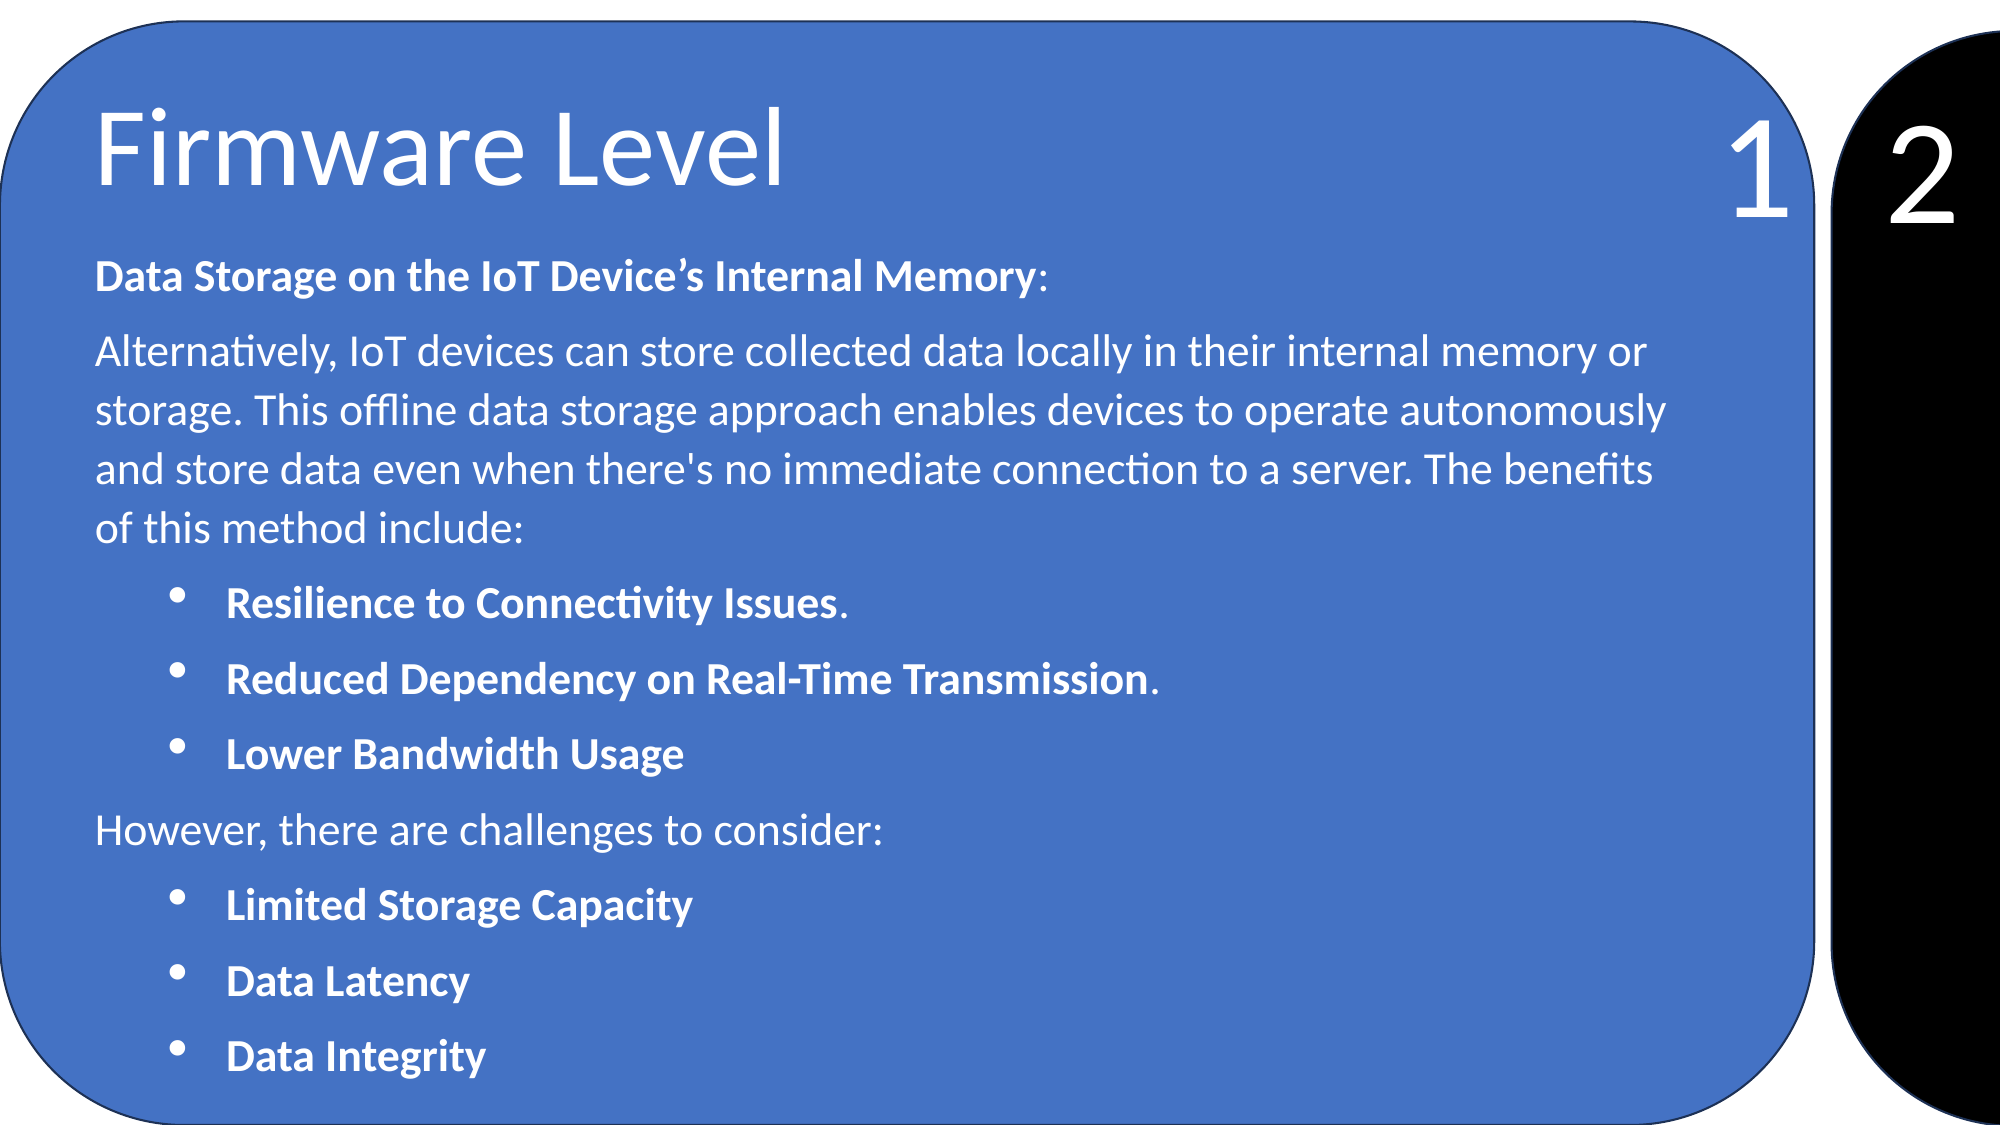

1
Firmware Level

2
Server Side
Level
Data Storage on the IoT Device’s Internal Memory:
Alternatively, IoT devices can store collected data locally in their internal memory or storage. This offline data storage approach enables devices to operate autonomously and store data even when there's no immediate connection to a server. The benefits of this method include:
Resilience to Connectivity Issues.
Reduced Dependency on Real-Time Transmission.
Lower Bandwidth Usage
However, there are challenges to consider:
Limited Storage Capacity
Data Latency
Data Integrity